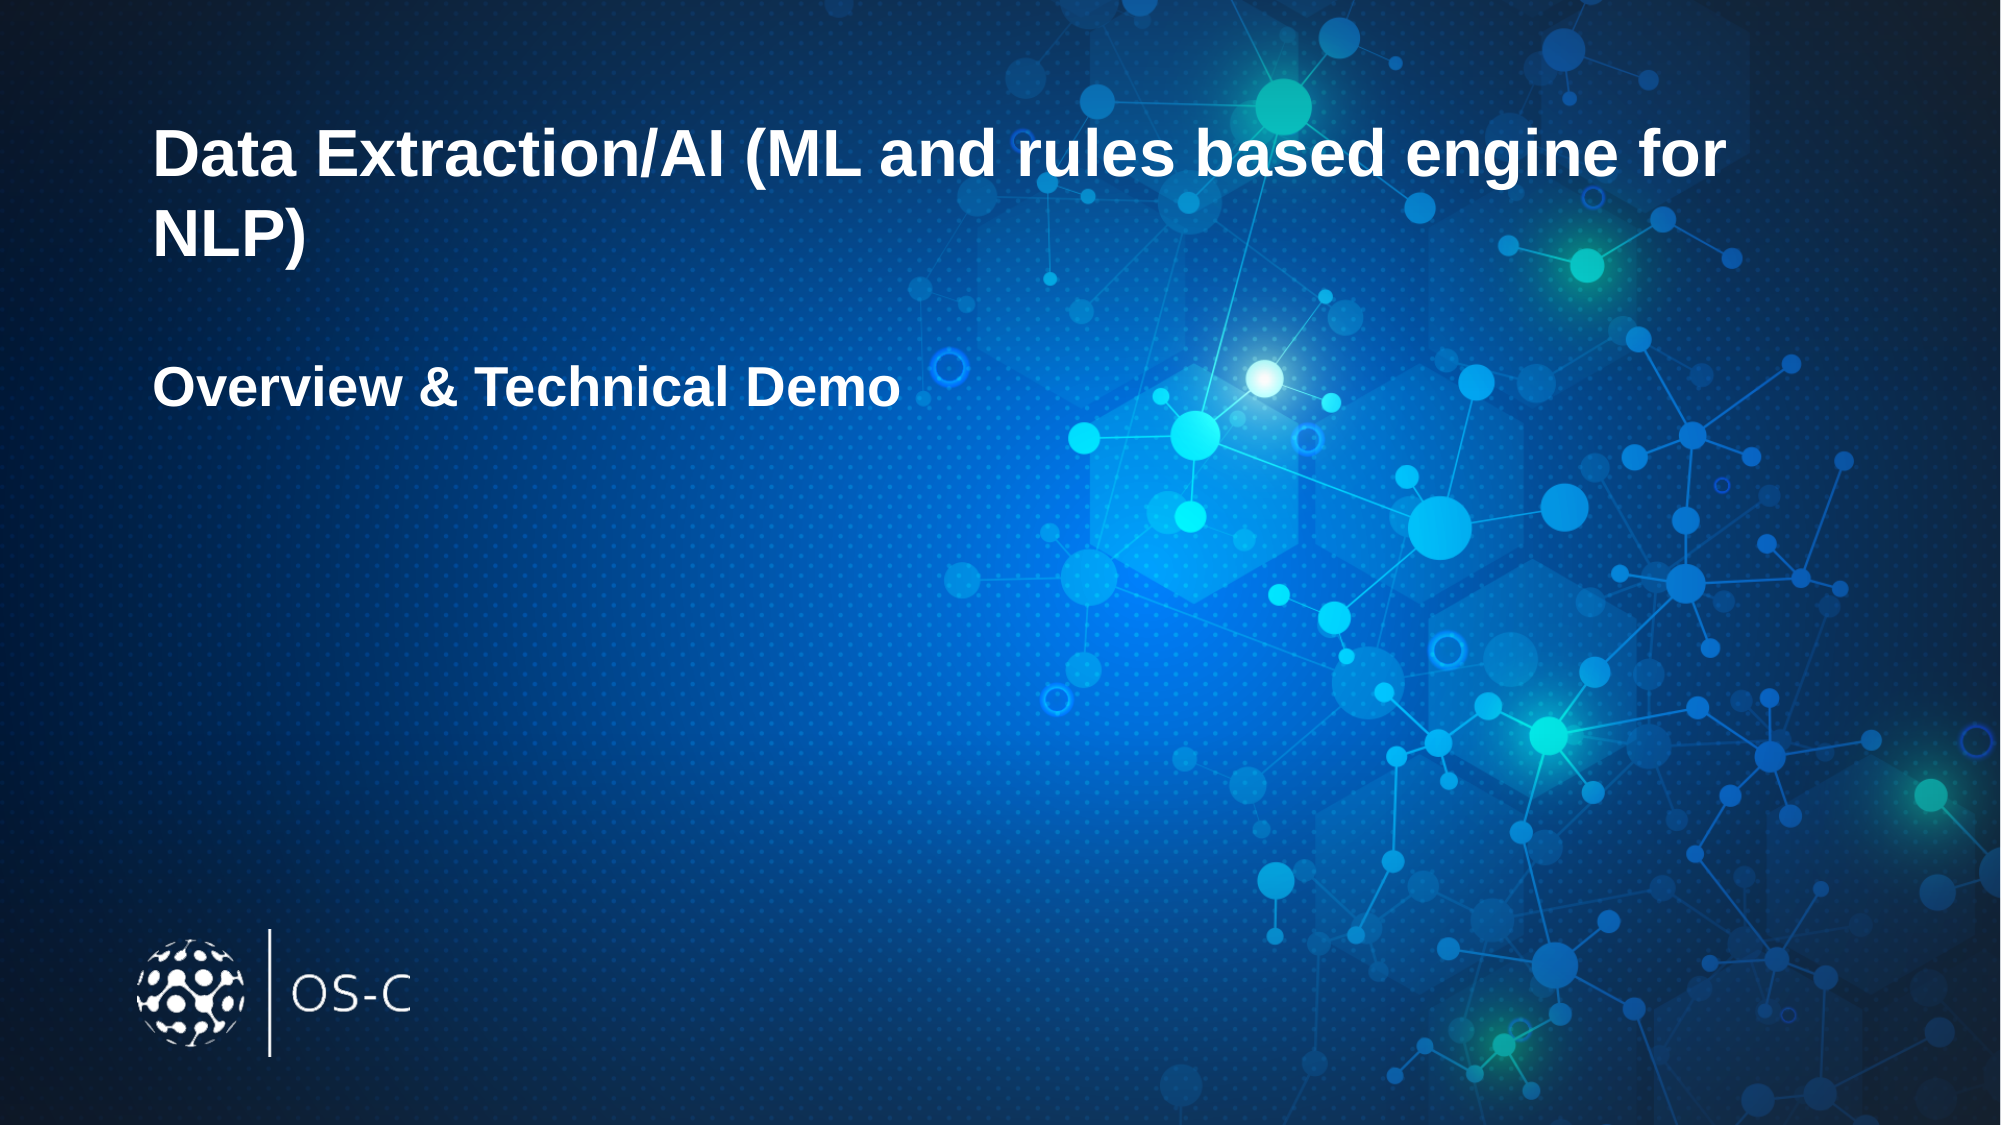

# Data Extraction/AI (ML and rules based engine for NLP)

Overview & Technical Demo